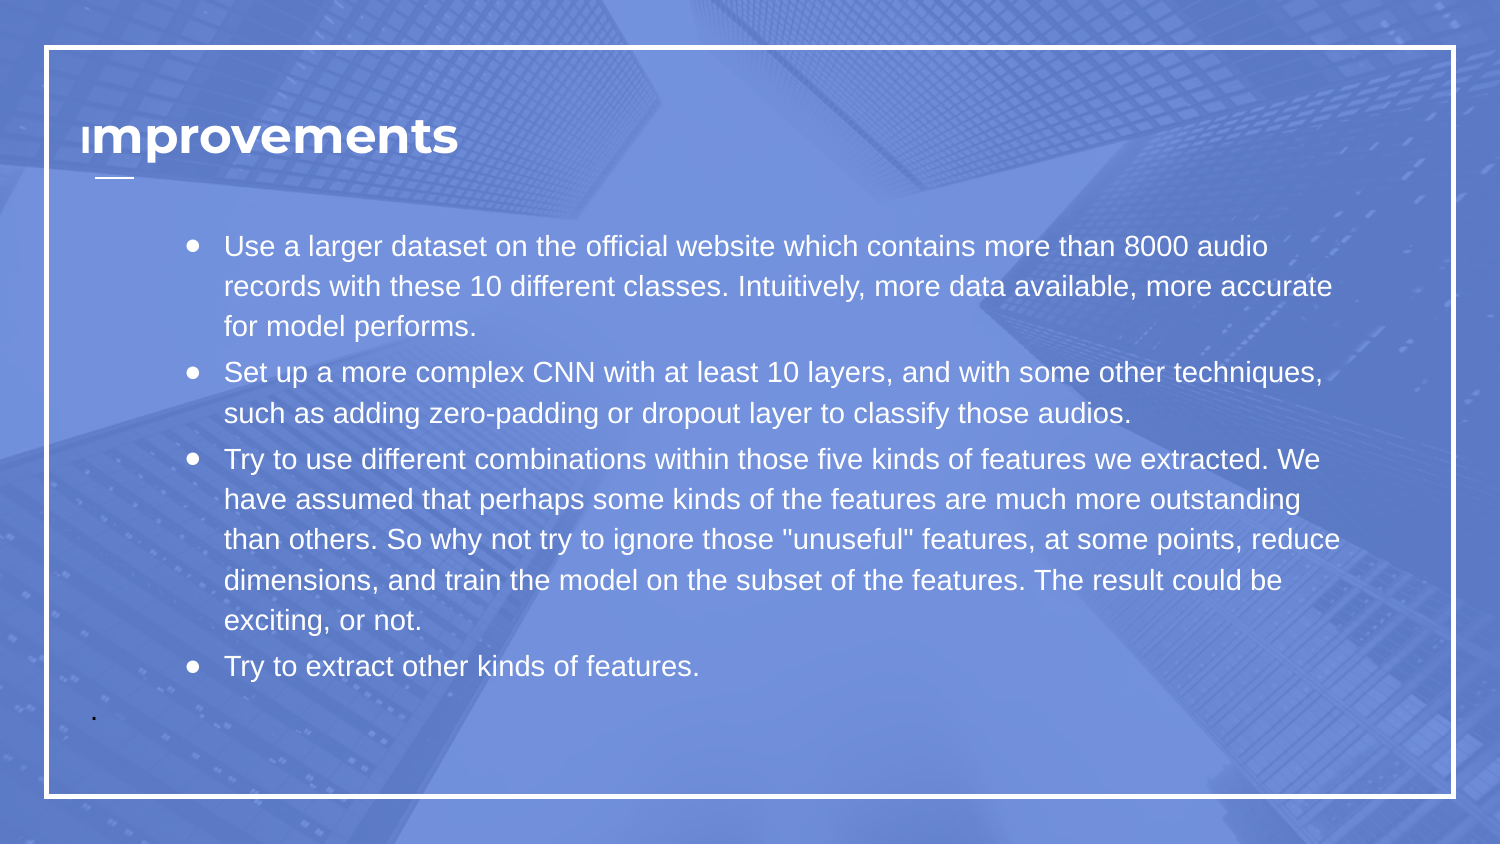

# Improvements
Use a larger dataset on the official website which contains more than 8000 audio records with these 10 different classes. Intuitively, more data available, more accurate for model performs.
Set up a more complex CNN with at least 10 layers, and with some other techniques, such as adding zero-padding or dropout layer to classify those audios.
Try to use different combinations within those five kinds of features we extracted. We have assumed that perhaps some kinds of the features are much more outstanding than others. So why not try to ignore those "unuseful" features, at some points, reduce dimensions, and train the model on the subset of the features. The result could be exciting, or not.
Try to extract other kinds of features.

.